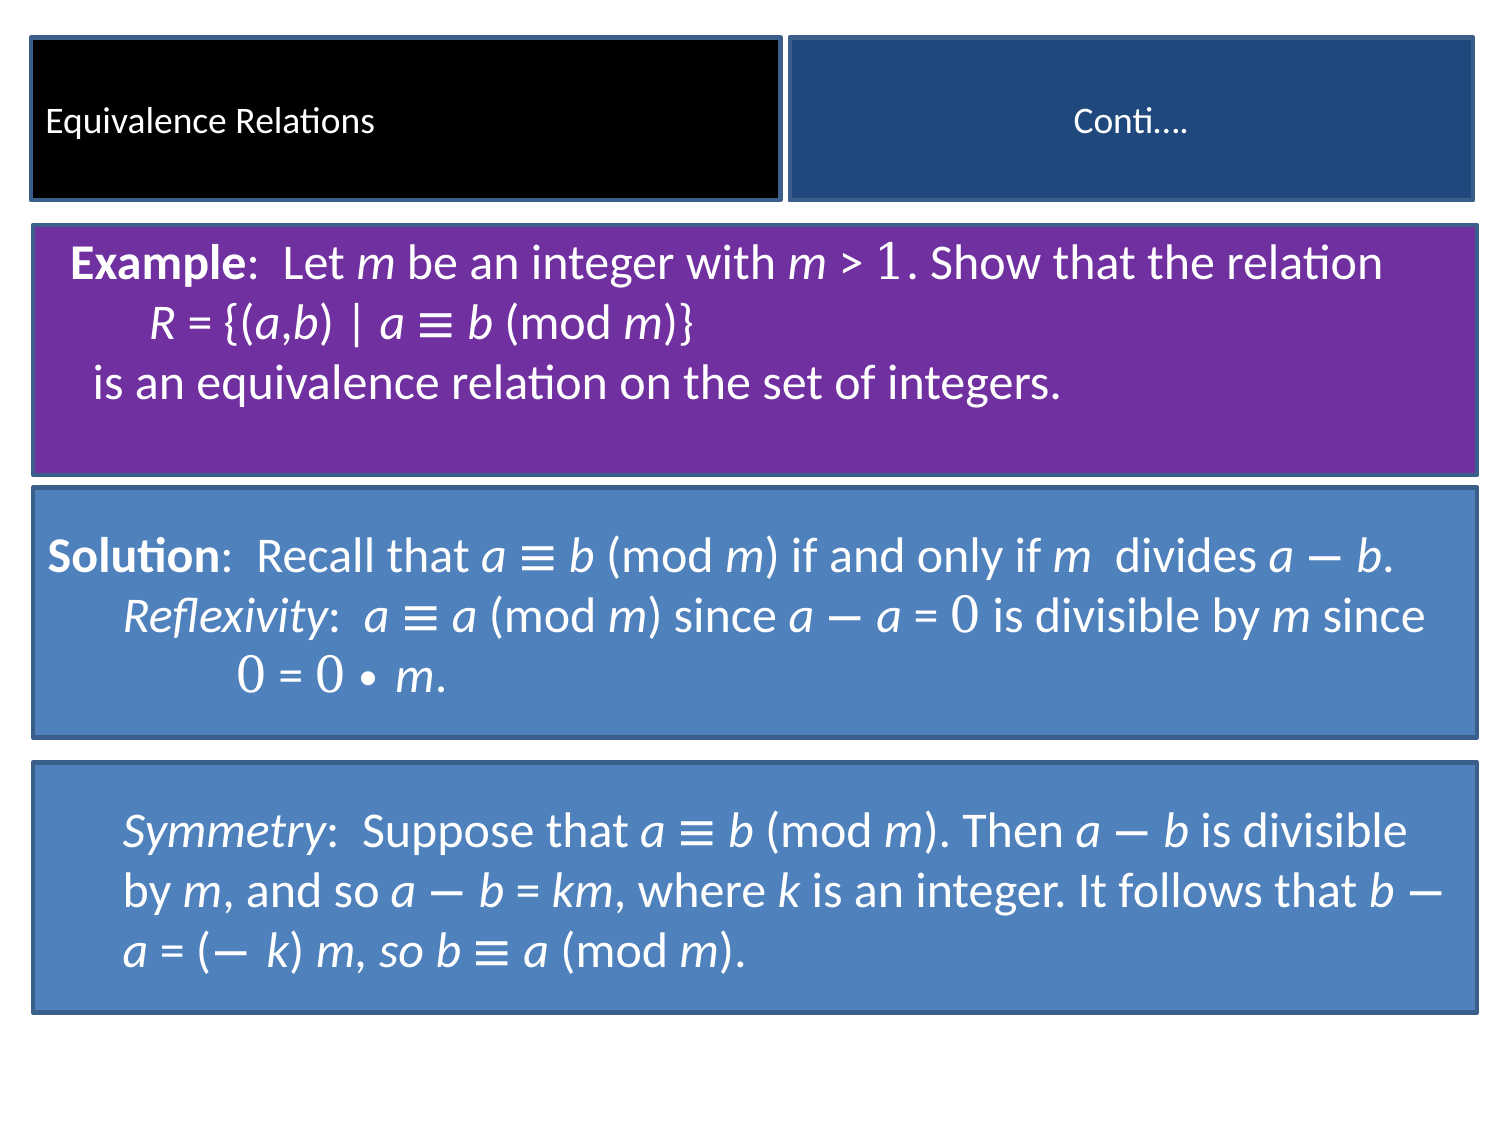

Equivalence Relations
Conti….
  Example:  Let m be an integer with m > 1. Show that the relation
         R = {(a,b) | a ≡ b (mod m)}
    is an equivalence relation on the set of integers.

Solution:  Recall that a ≡ b (mod m) if and only if m  divides a − b.
Reflexivity:  a ≡ a (mod m) since a − a = 0 is divisible by m since              0 = 0 ∙ m.
Symmetry:  Suppose that a ≡ b (mod m). Then a − b is divisible by m, and so a − b = km, where k is an integer. It follows that b − a = (− k) m, so b ≡ a (mod m).